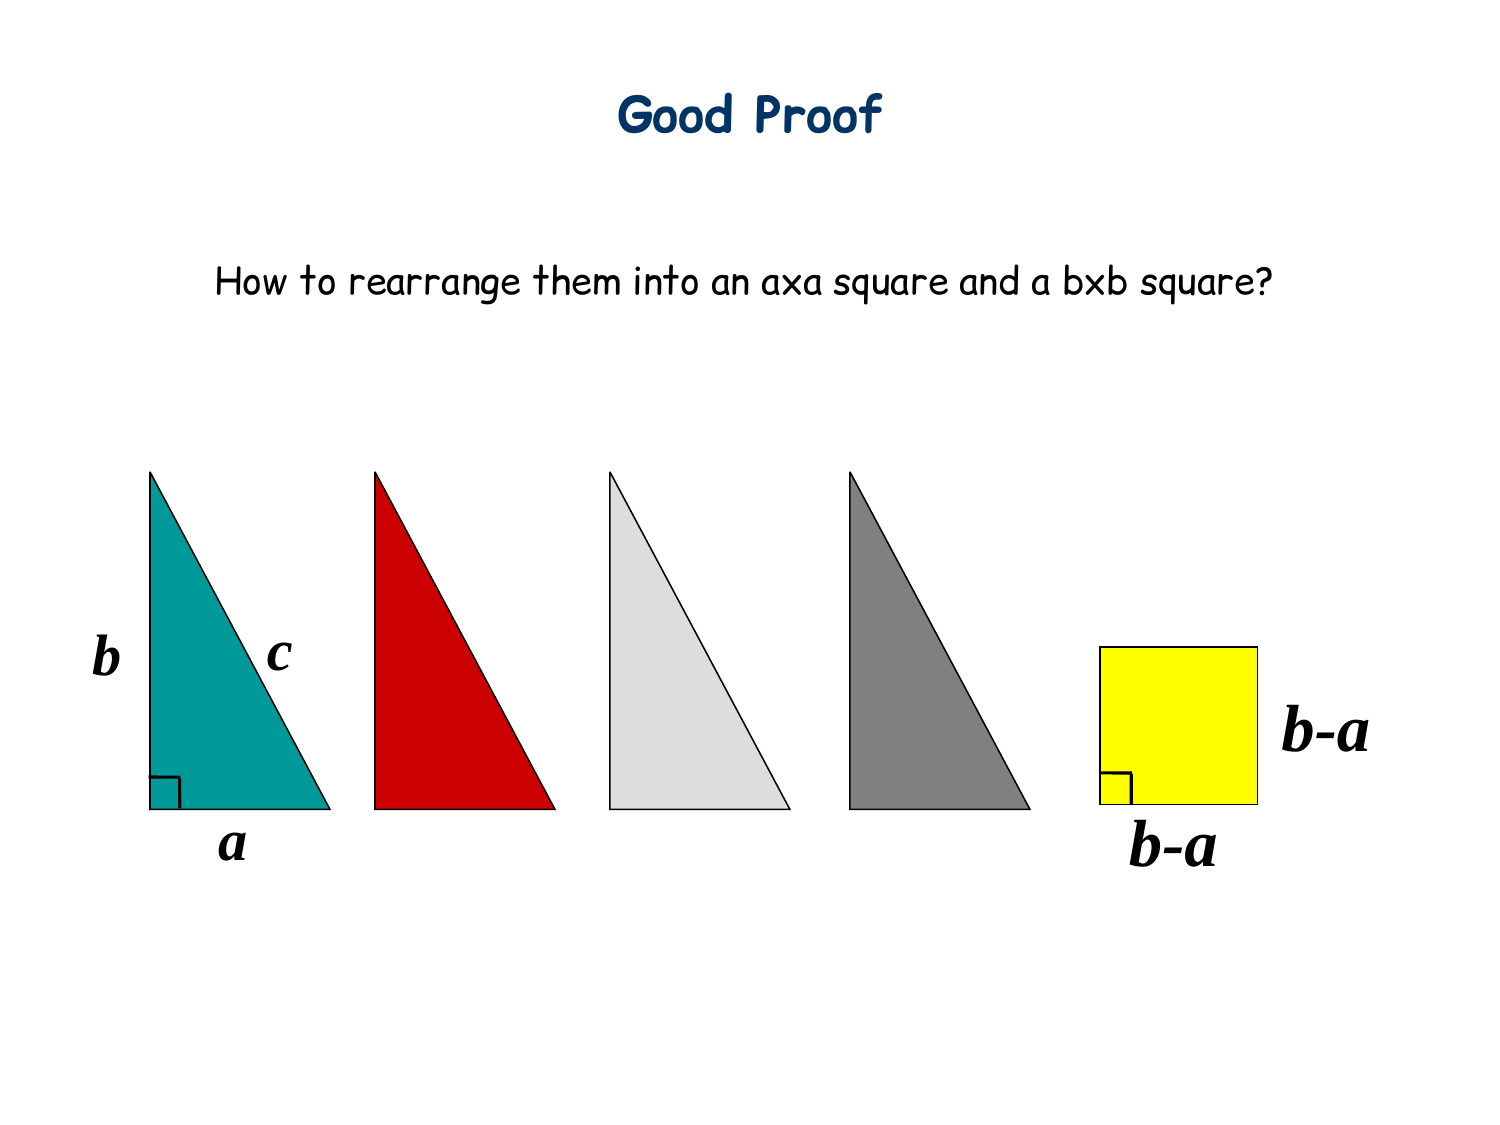

Good Proof
How to rearrange them into an axa square and a bxb square?

c
b

b-a
b-a

a